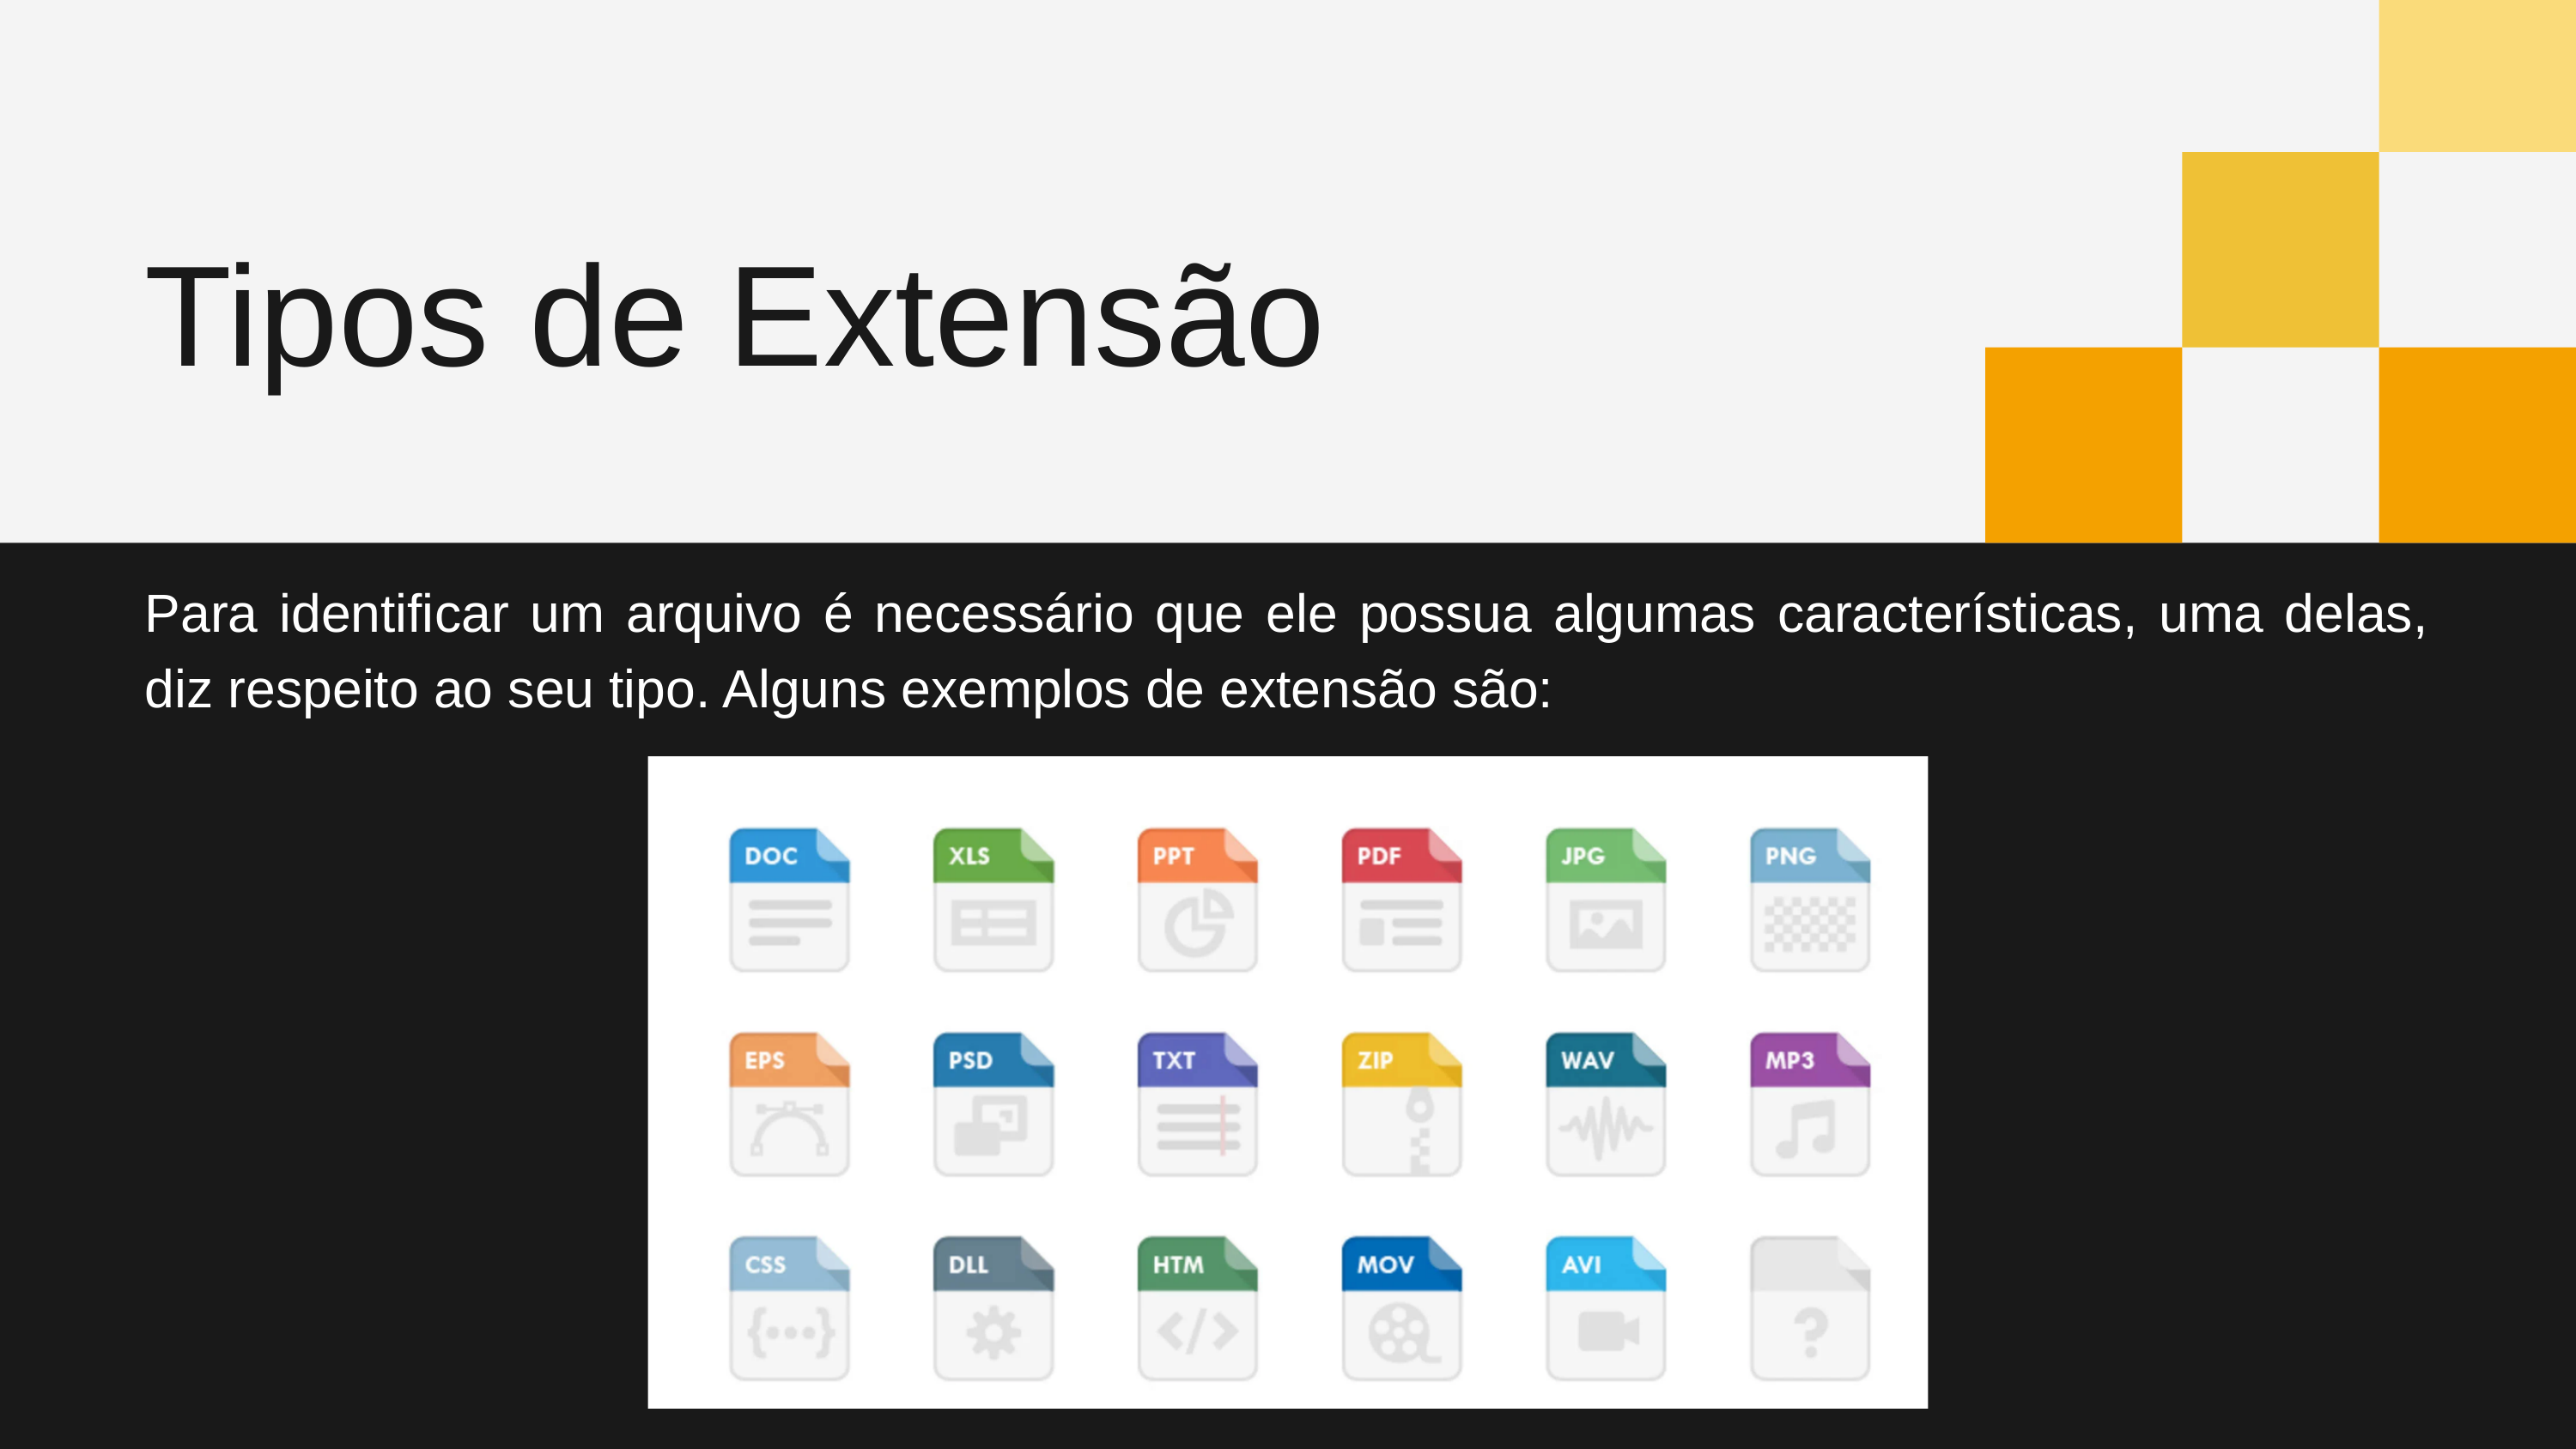

Tipos de Extensão

Para identificar um arquivo é necessário que ele possua algumas características, uma delas, diz respeito ao seu tipo. Alguns exemplos de extensão são: